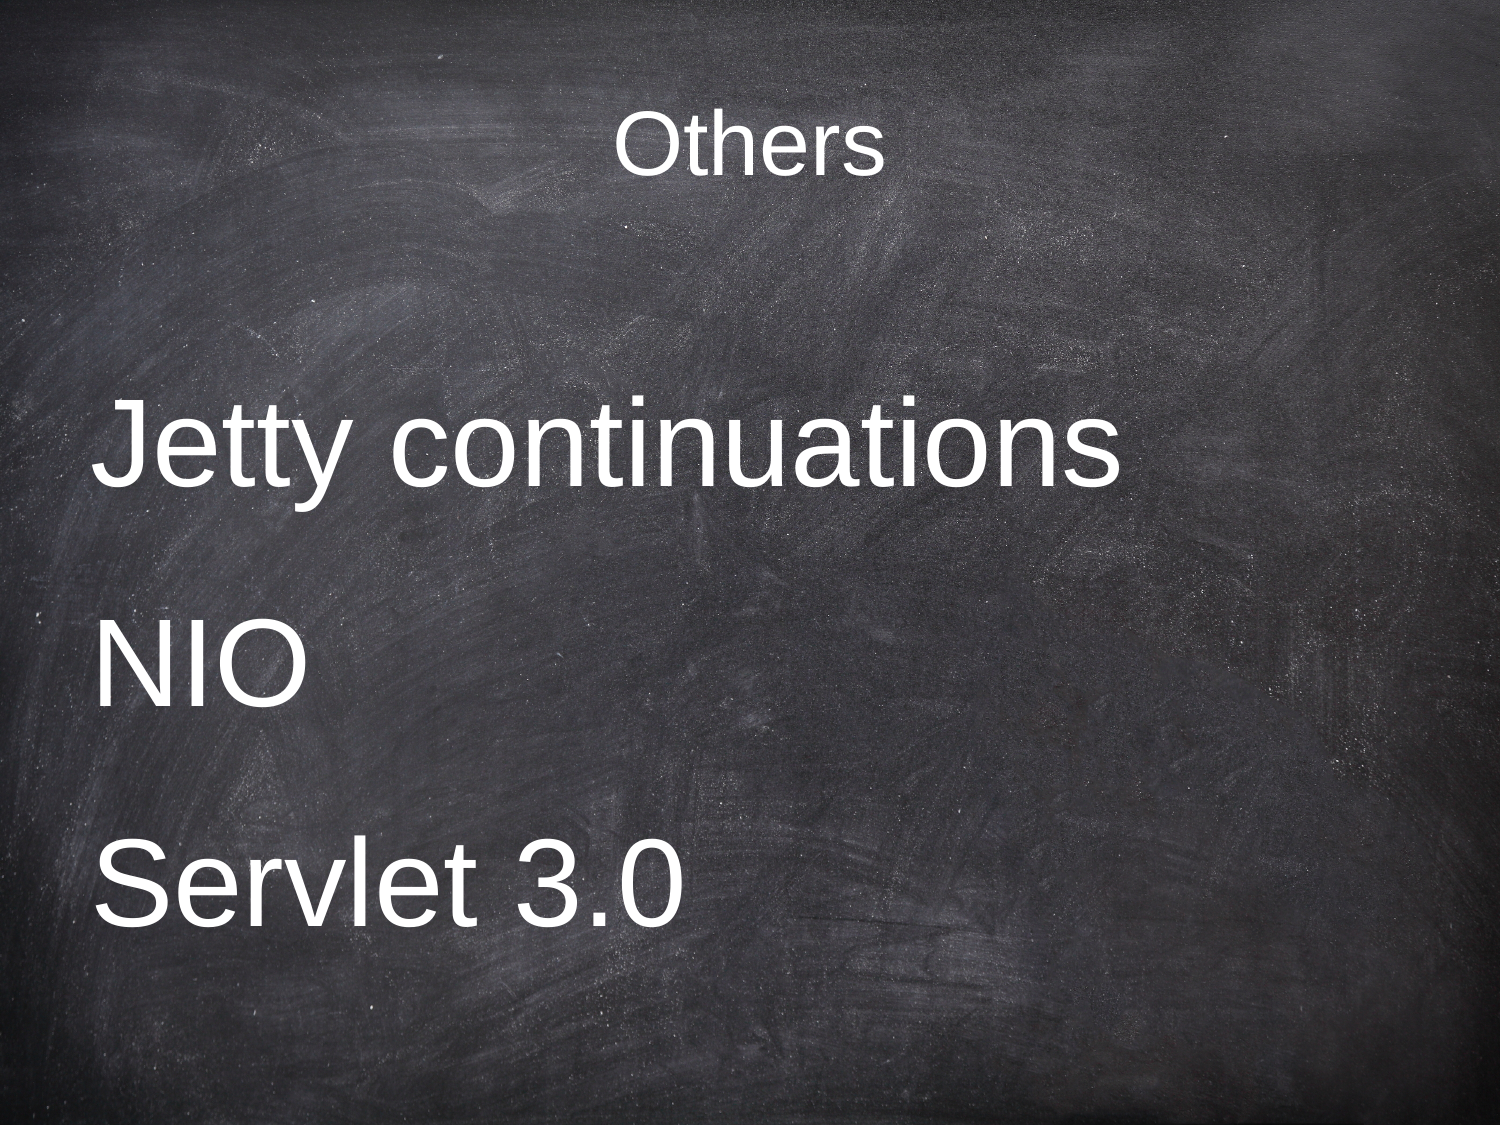

# Others
Jetty continuations
NIO
Servlet 3.0